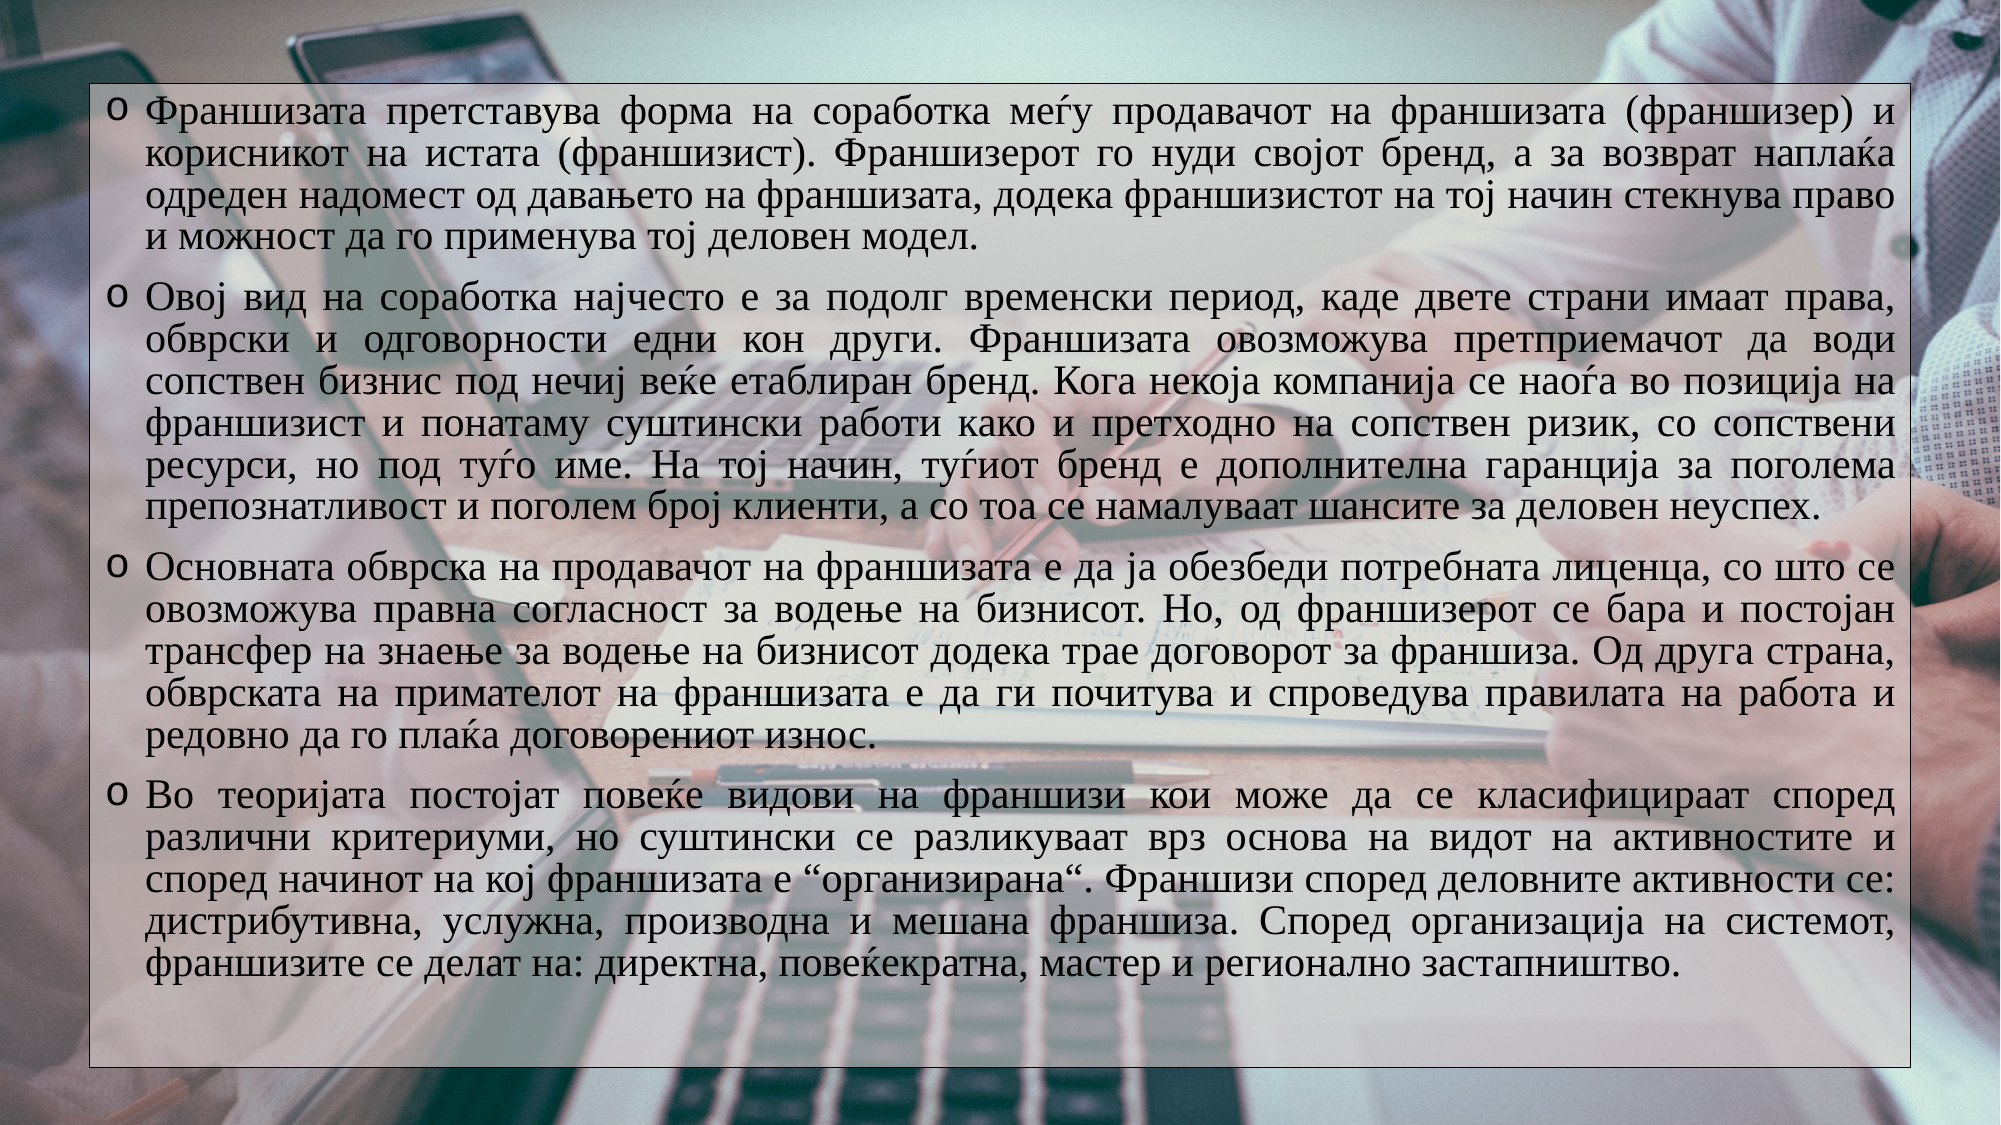

Франшизата претставува форма на соработка меѓу продавачот на франшизата (франшизер) и корисникот на истата (франшизист). Франшизерот го нуди својот бренд, а за возврат наплаќа одреден надомест од давањето на франшизата, додека франшизистот на тој начин стекнува право и можност да го применува тој деловен модел.
Овој вид на соработка најчесто е за подолг временски период, каде двете страни имаат права, обврски и одговорности едни кон други. Франшизата овозможува претприемачот да води сопствен бизнис под нечиј веќе етаблиран бренд. Кога некоја компанија се наоѓа во позиција на франшизист и понатаму суштински работи како и претходно на сопствен ризик, со сопствени ресурси, но под туѓо име. На тој начин, туѓиот бренд е дополнителна гаранција за поголема препознатливост и поголем број клиенти, а со тоа се намалуваат шансите за деловен неуспех.
Основната обврска на продавачот на франшизата е да ја обезбеди потребната лиценца, со што се овозможува правна согласност за водење на бизнисот. Но, од франшизерот се бара и постојан трансфер на знаење за водење на бизнисот додека трае договорот за франшиза. Од друга страна, обврската на примателот на франшизата е да ги почитува и спроведува правилата на работа и редовно да го плаќа договорениот износ.
Во теоријата постојат повеќе видови на франшизи кои може да се класифицираат според различни критериуми, но суштински се разликуваат врз основа на видот на активностите и според начинот на кој франшизата е “организирана“. Франшизи според деловните активности се: дистрибутивна, услужна, производна и мешана франшиза. Според организација на системот, франшизите се делат на: директна, повеќекратна, мастер и регионално застапништво.